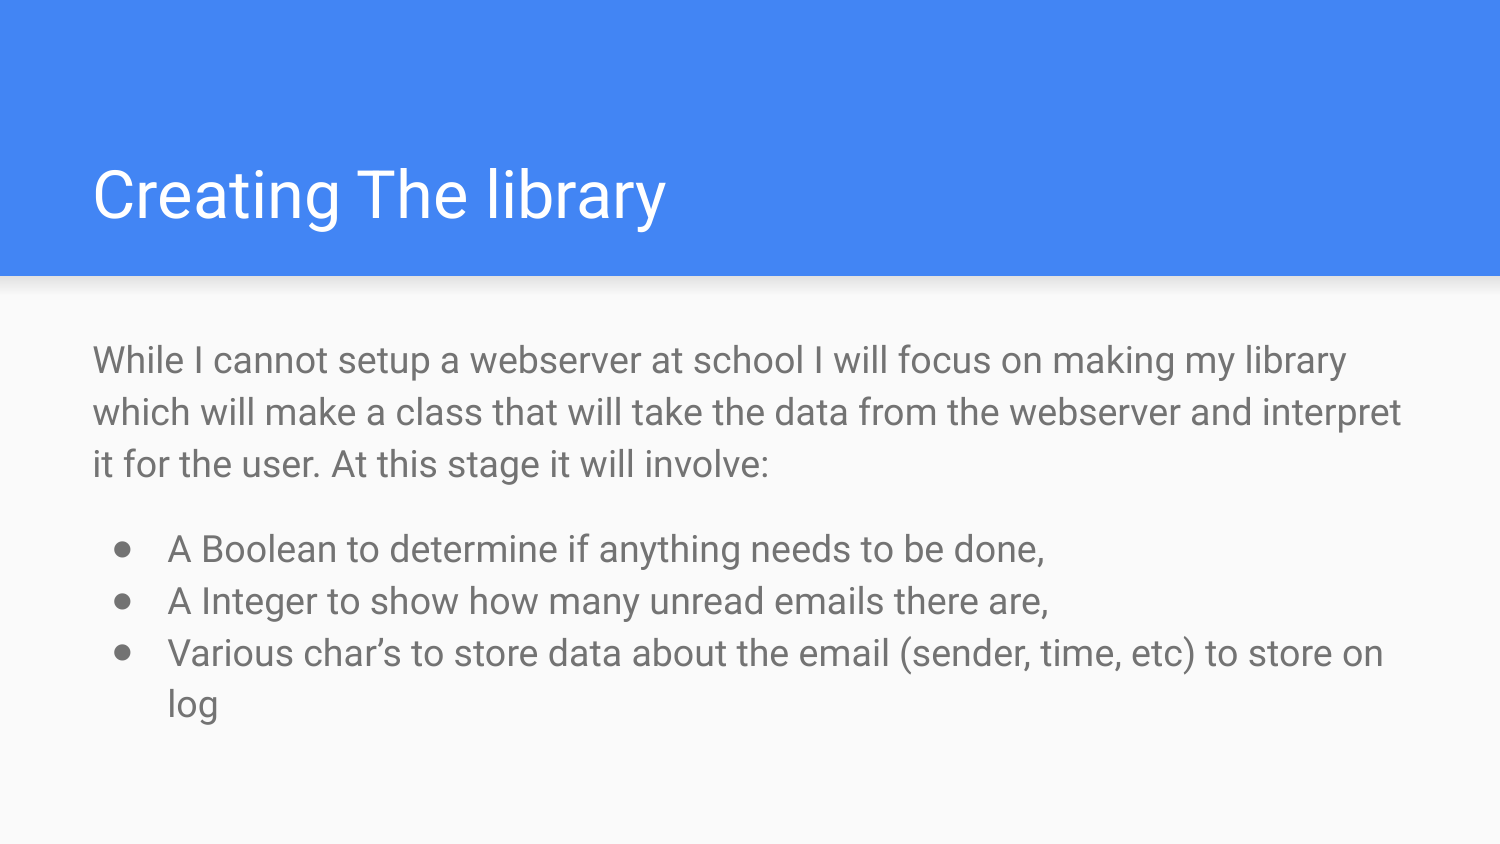

# Creating The library
While I cannot setup a webserver at school I will focus on making my library which will make a class that will take the data from the webserver and interpret it for the user. At this stage it will involve:
A Boolean to determine if anything needs to be done,
A Integer to show how many unread emails there are,
Various char’s to store data about the email (sender, time, etc) to store on log